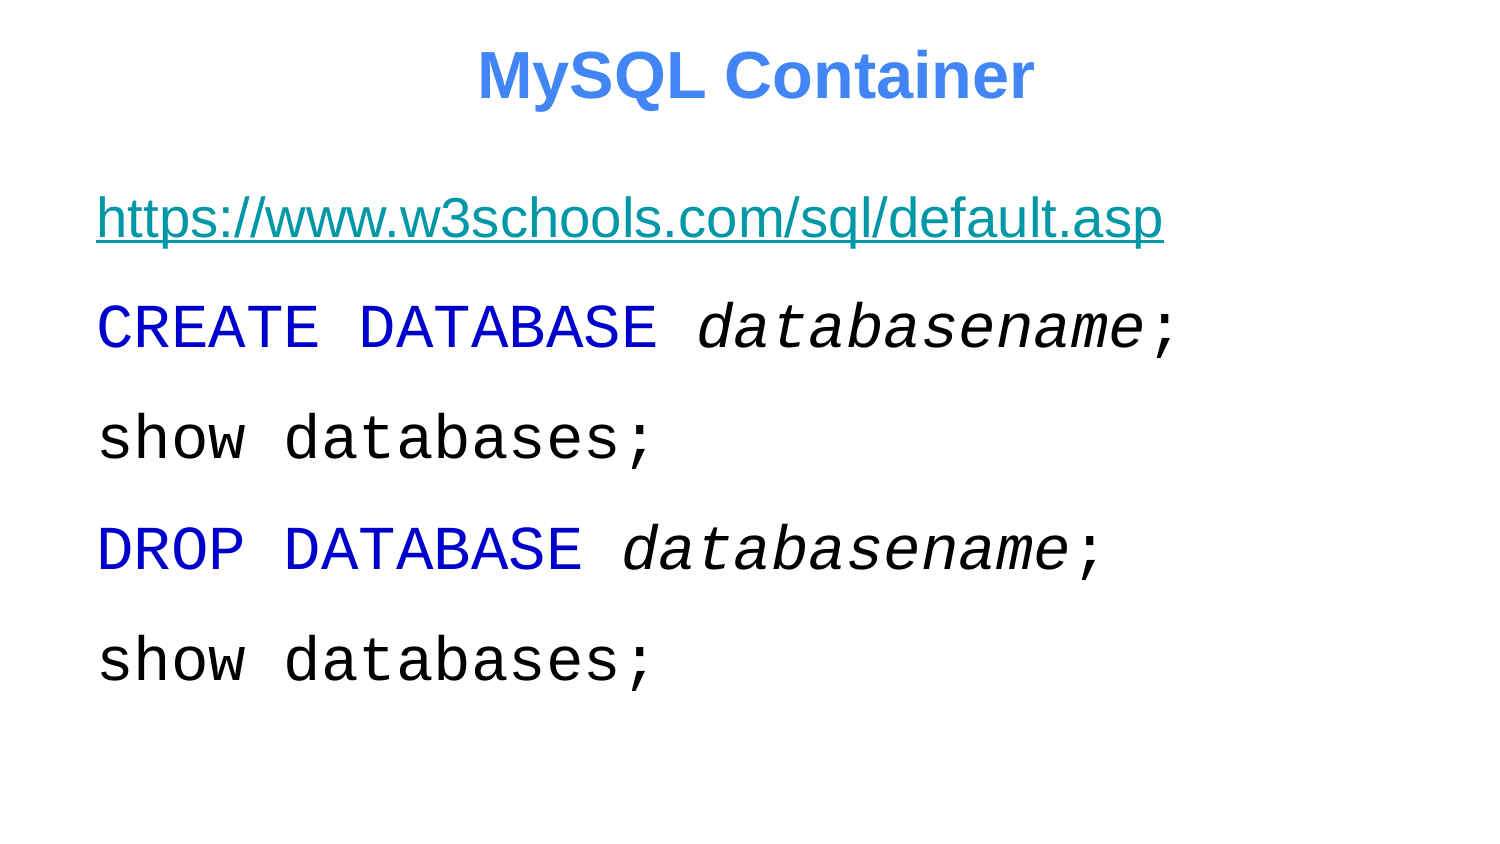

# MySQL Container
https://www.w3schools.com/sql/default.asp
CREATE DATABASE databasename;
show databases;
DROP DATABASE databasename;
show databases;